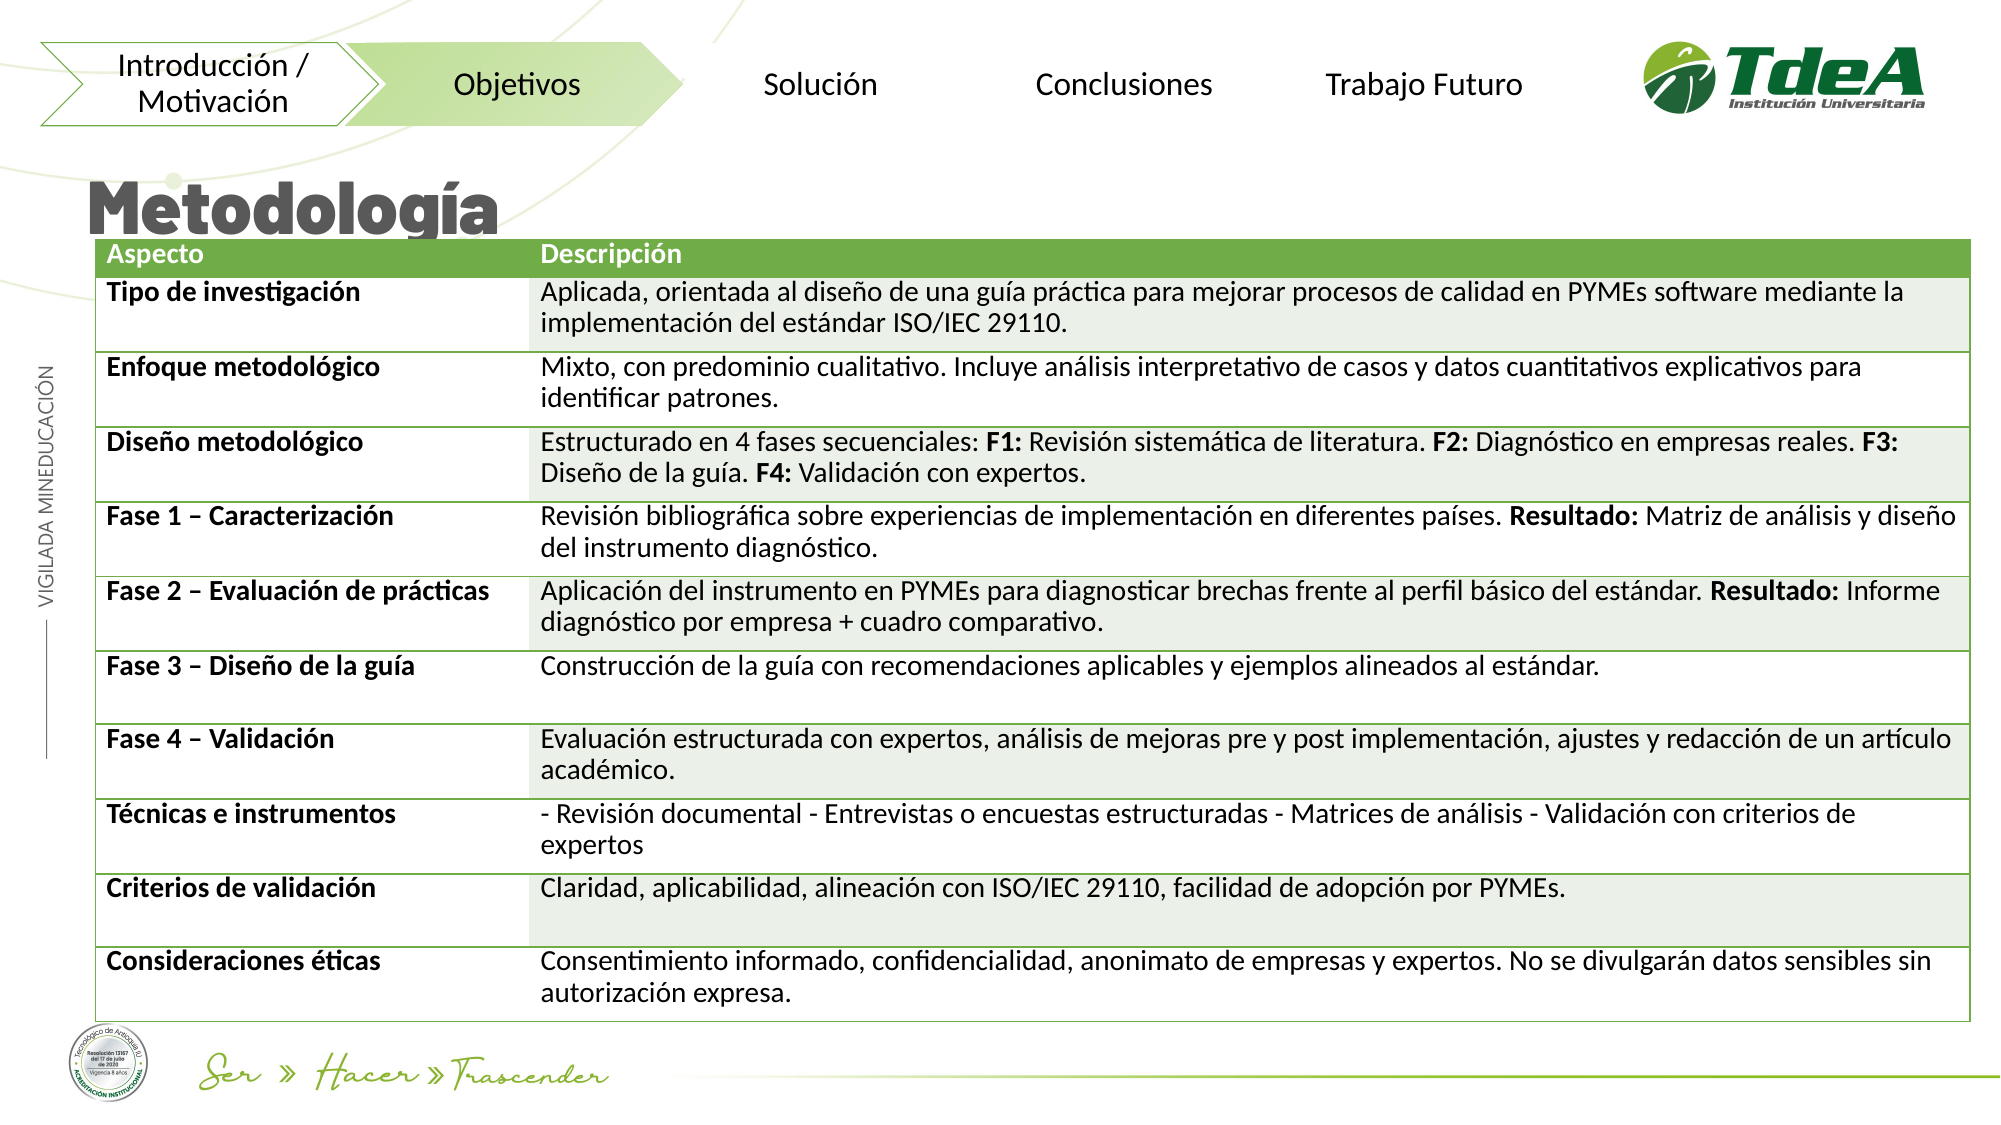

Introducción / Motivación
Objetivos
Solución
Conclusiones
Trabajo Futuro
Metodología
| Aspecto | Descripción |
| --- | --- |
| Tipo de investigación | Aplicada, orientada al diseño de una guía práctica para mejorar procesos de calidad en PYMEs software mediante la implementación del estándar ISO/IEC 29110. |
| Enfoque metodológico | Mixto, con predominio cualitativo. Incluye análisis interpretativo de casos y datos cuantitativos explicativos para identificar patrones. |
| Diseño metodológico | Estructurado en 4 fases secuenciales: F1: Revisión sistemática de literatura. F2: Diagnóstico en empresas reales. F3: Diseño de la guía. F4: Validación con expertos. |
| Fase 1 – Caracterización | Revisión bibliográfica sobre experiencias de implementación en diferentes países. Resultado: Matriz de análisis y diseño del instrumento diagnóstico. |
| Fase 2 – Evaluación de prácticas | Aplicación del instrumento en PYMEs para diagnosticar brechas frente al perfil básico del estándar. Resultado: Informe diagnóstico por empresa + cuadro comparativo. |
| Fase 3 – Diseño de la guía | Construcción de la guía con recomendaciones aplicables y ejemplos alineados al estándar. |
| Fase 4 – Validación | Evaluación estructurada con expertos, análisis de mejoras pre y post implementación, ajustes y redacción de un artículo académico. |
| Técnicas e instrumentos | - Revisión documental - Entrevistas o encuestas estructuradas - Matrices de análisis - Validación con criterios de expertos |
| Criterios de validación | Claridad, aplicabilidad, alineación con ISO/IEC 29110, facilidad de adopción por PYMEs. |
| Consideraciones éticas | Consentimiento informado, confidencialidad, anonimato de empresas y expertos. No se divulgarán datos sensibles sin autorización expresa. |